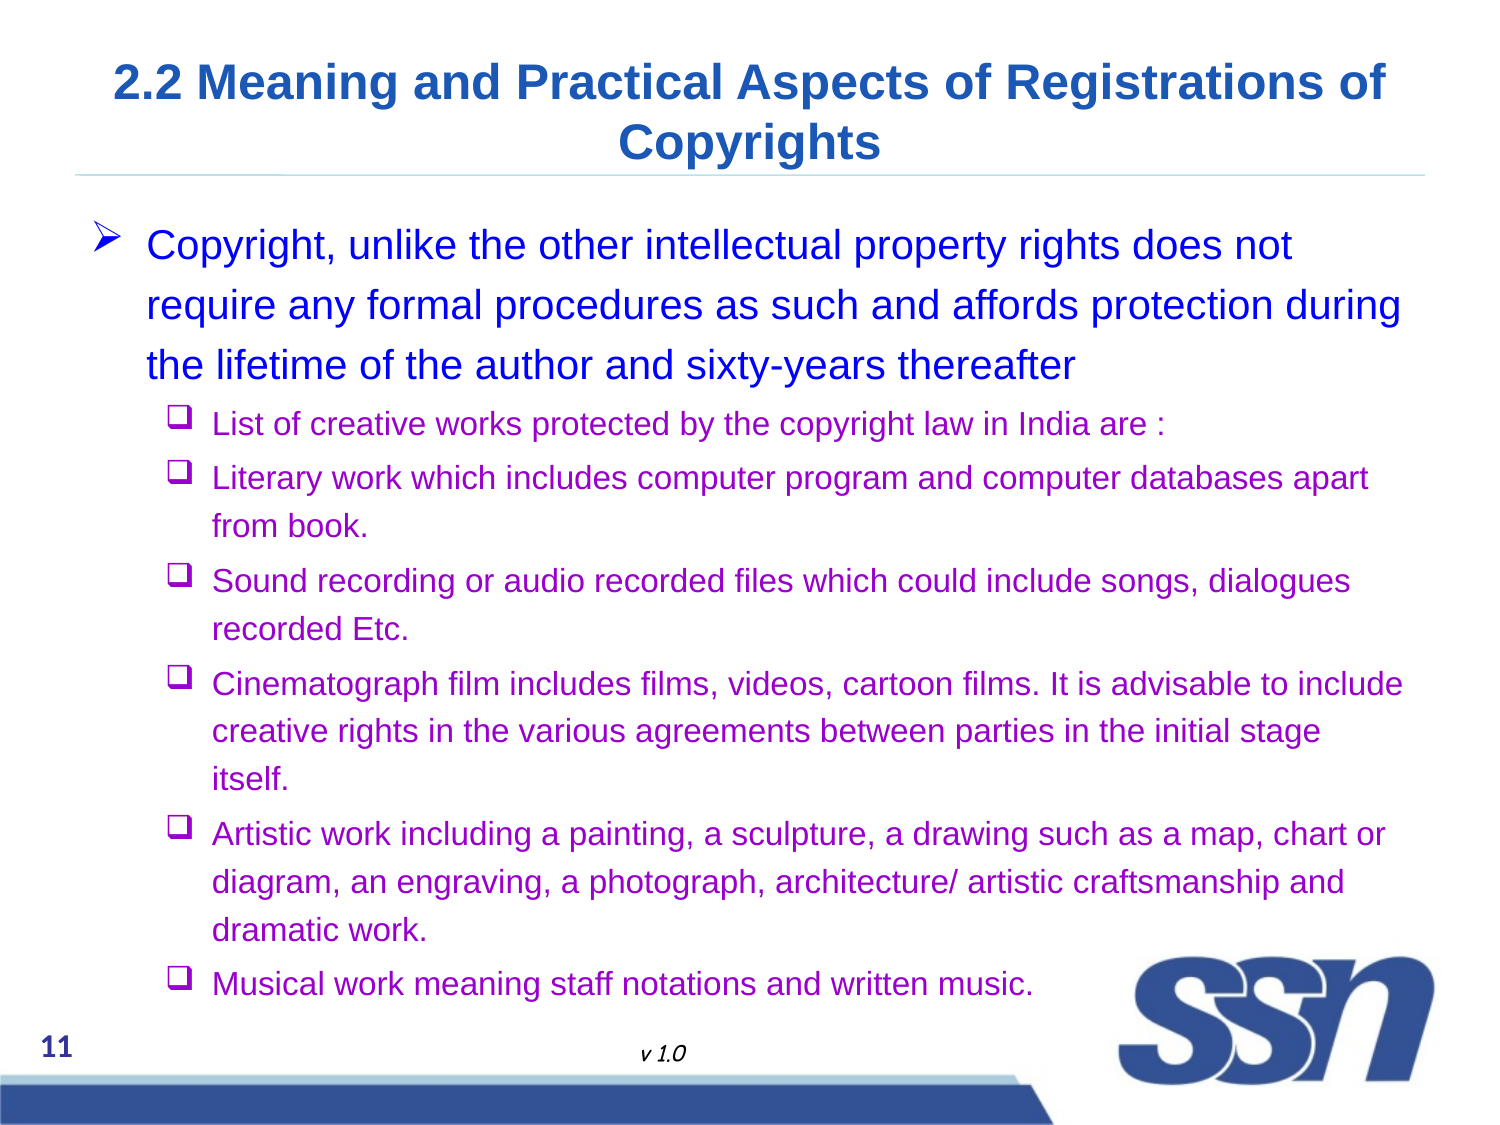

# 2.2 Meaning and Practical Aspects of Registrations of Copyrights
Copyright, unlike the other intellectual property rights does not require any formal procedures as such and affords protection during the lifetime of the author and sixty-years thereafter
List of creative works protected by the copyright law in India are :
Literary work which includes computer program and computer databases apart from book.
Sound recording or audio recorded files which could include songs, dialogues recorded Etc.
Cinematograph film includes films, videos, cartoon films. It is advisable to include creative rights in the various agreements between parties in the initial stage itself.
Artistic work including a painting, a sculpture, a drawing such as a map, chart or diagram, an engraving, a photograph, architecture/ artistic craftsmanship and dramatic work.
Musical work meaning staff notations and written music.